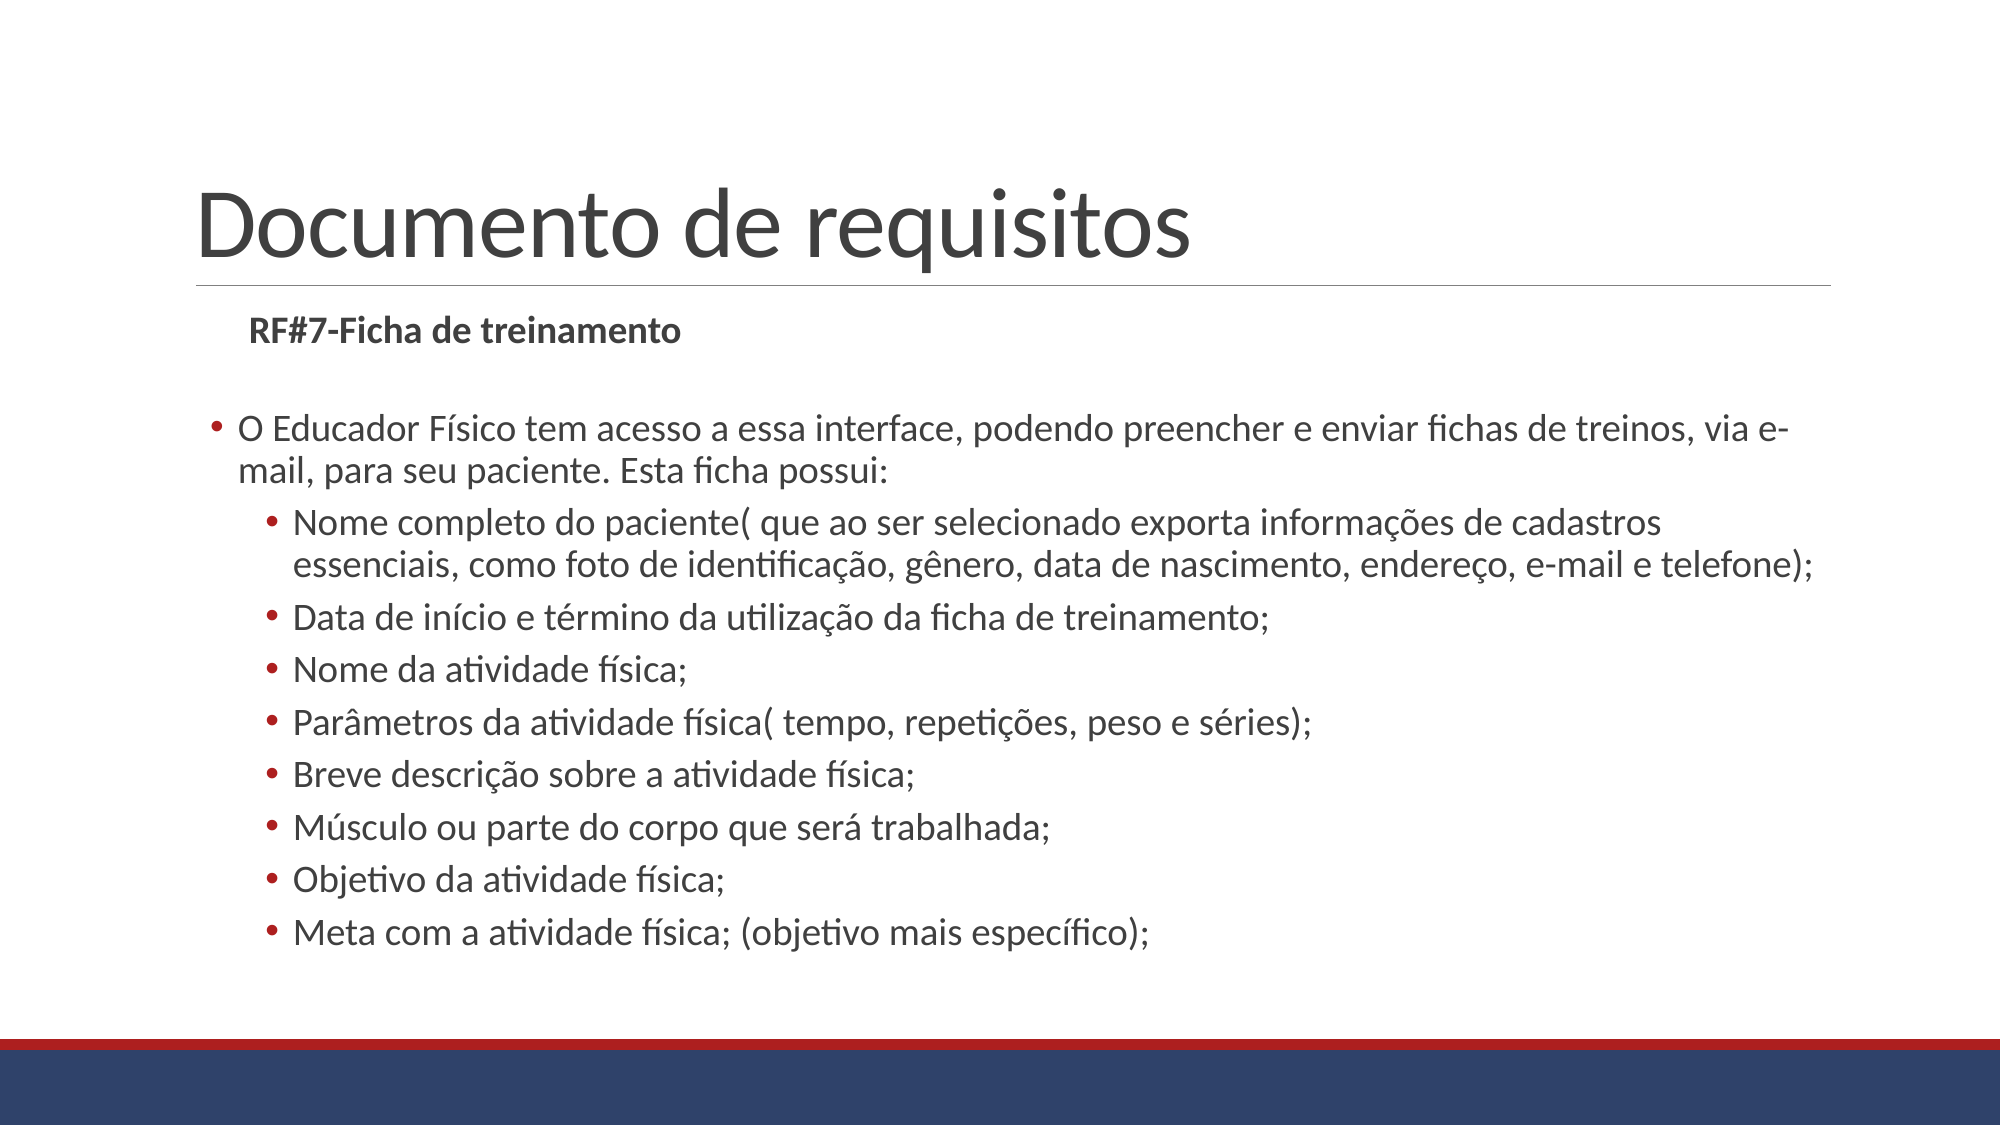

# Documento de requisitos
RF#7-Ficha de treinamento

O Educador Físico tem acesso a essa interface, podendo preencher e enviar fichas de treinos, via e-mail, para seu paciente. Esta ficha possui:
Nome completo do paciente( que ao ser selecionado exporta informações de cadastros essenciais, como foto de identificação, gênero, data de nascimento, endereço, e-mail e telefone);
Data de início e término da utilização da ficha de treinamento;
Nome da atividade física;
Parâmetros da atividade física( tempo, repetições, peso e séries);
Breve descrição sobre a atividade física;
Músculo ou parte do corpo que será trabalhada;
Objetivo da atividade física;
Meta com a atividade física; (objetivo mais específico);